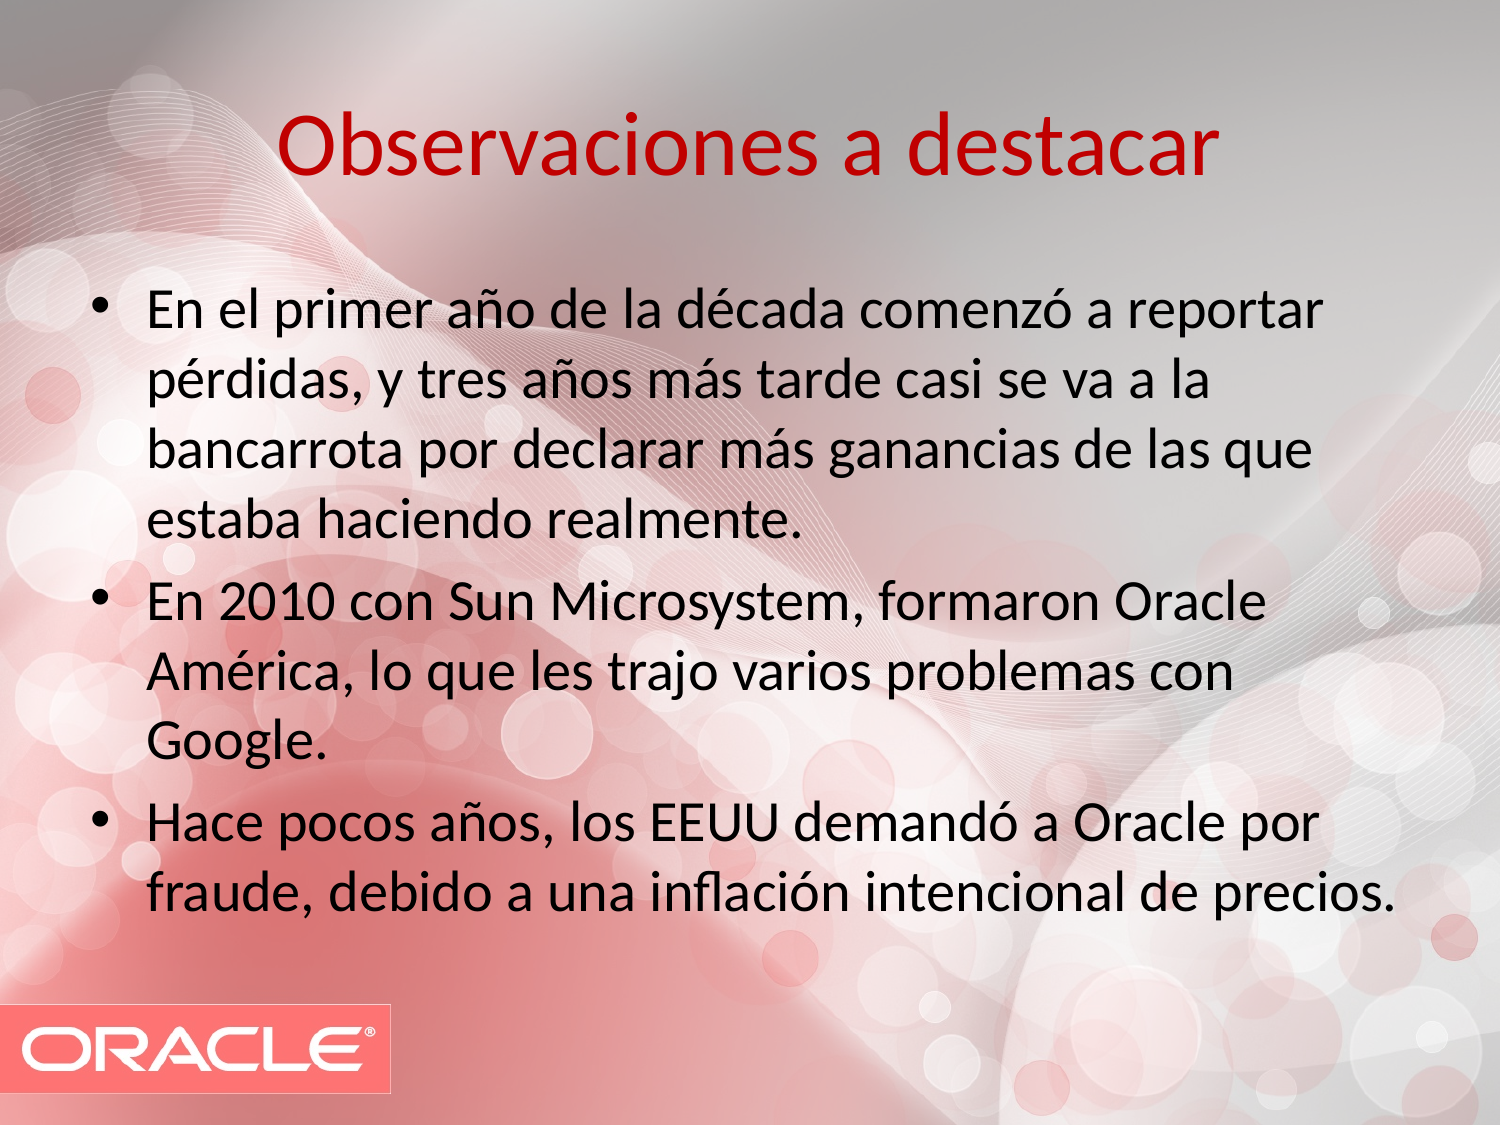

# Observaciones a destacar
En el primer año de la década comenzó a reportar pérdidas, y tres años más tarde casi se va a la bancarrota por declarar más ganancias de las que estaba haciendo realmente.
En 2010 con Sun Microsystem, formaron Oracle América, lo que les trajo varios problemas con Google.
Hace pocos años, los EEUU demandó a Oracle por fraude, debido a una inflación intencional de precios.